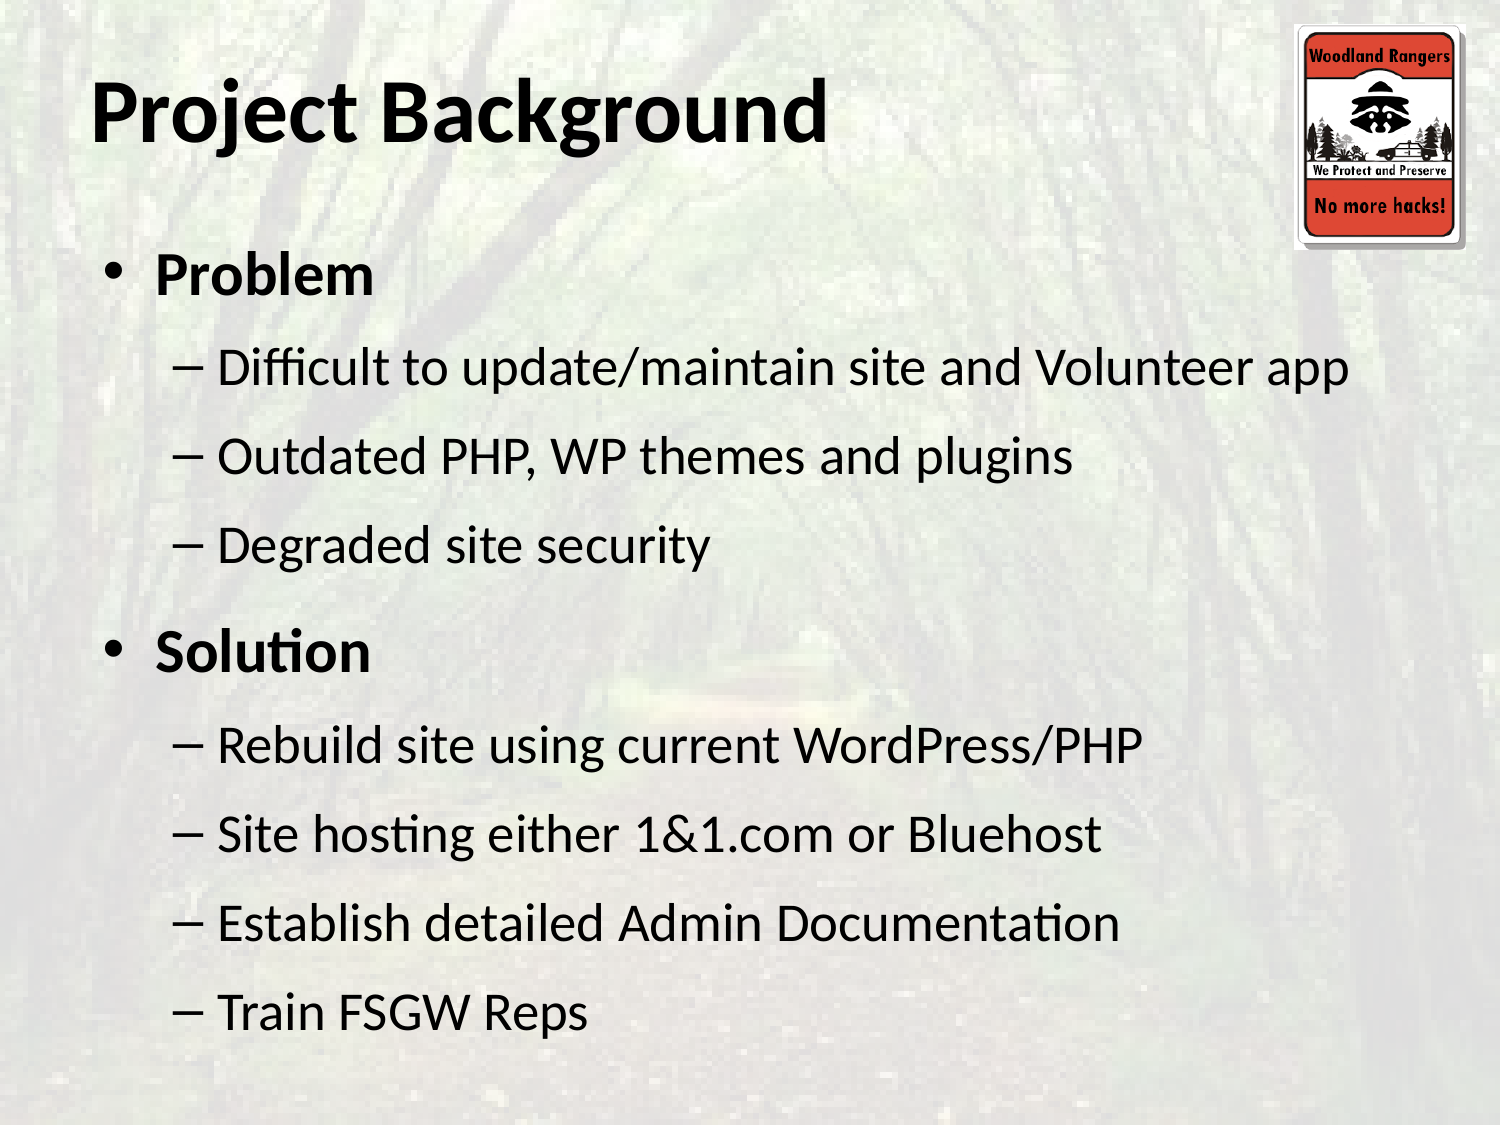

# Project Background
Problem
Difficult to update/maintain site and Volunteer app
Outdated PHP, WP themes and plugins
Degraded site security
Solution
Rebuild site using current WordPress/PHP
Site hosting either 1&1.com or Bluehost
Establish detailed Admin Documentation
Train FSGW Reps